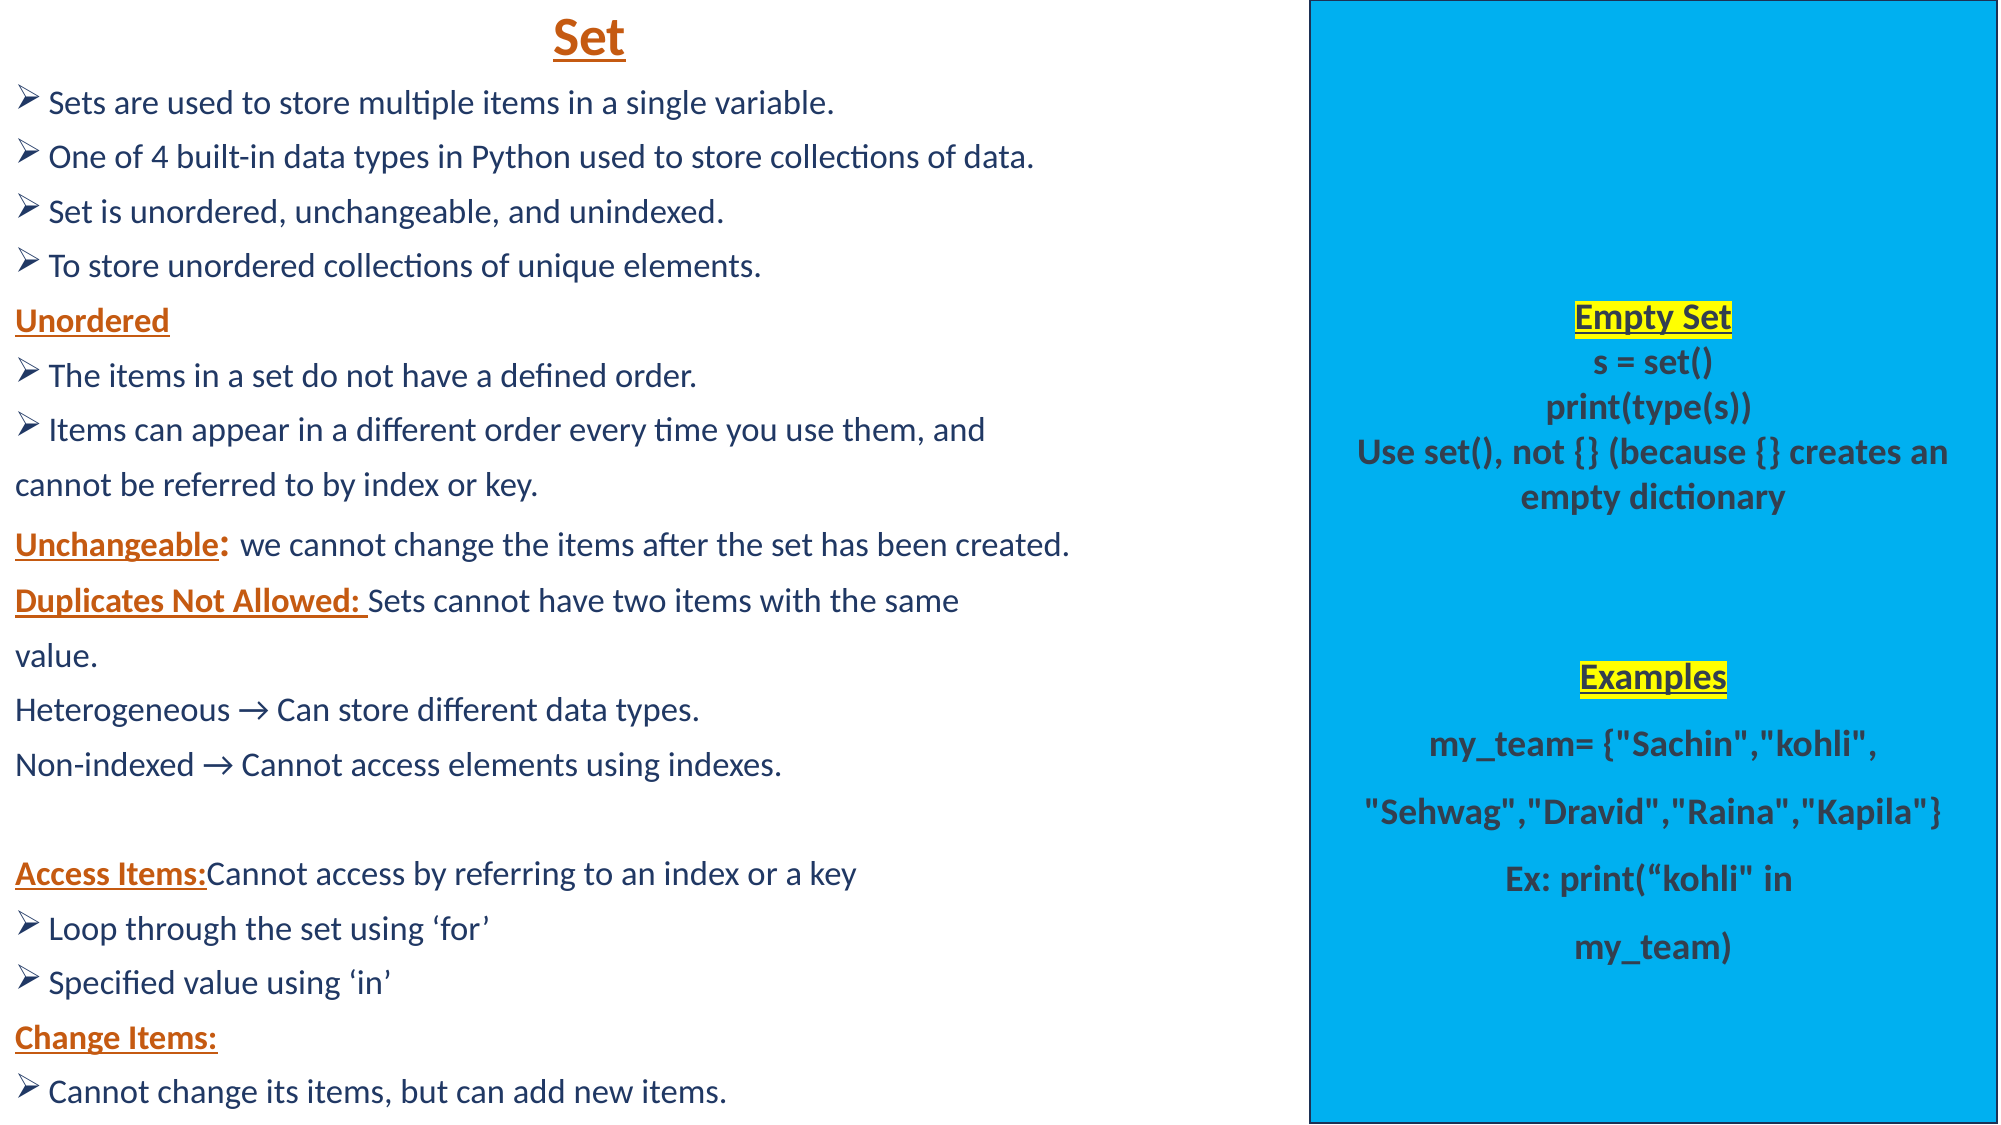

Set
Sets are used to store multiple items in a single variable.
One of 4 built-in data types in Python used to store collections of data.
Set is unordered, unchangeable, and unindexed.
To store unordered collections of unique elements.
Unordered
The items in a set do not have a defined order.
Items can appear in a different order every time you use them, and
cannot be referred to by index or key.
Unchangeable: we cannot change the items after the set has been created.
Duplicates Not Allowed: Sets cannot have two items with the same
value.
Heterogeneous → Can store different data types.
Non-indexed → Cannot access elements using indexes.

Access Items:Cannot access by referring to an index or a key
Loop through the set using ‘for’
Specified value using ‘in’
Change Items:
Cannot change its items, but can add new items.

Empty Set
s = set()
print(type(s))
Use set(), not {} (because {} creates an empty dictionary

Examples
my_team= {"Sachin","kohli", "Sehwag","Dravid","Raina","Kapila"}
Ex: print(“kohli" in
my_team)